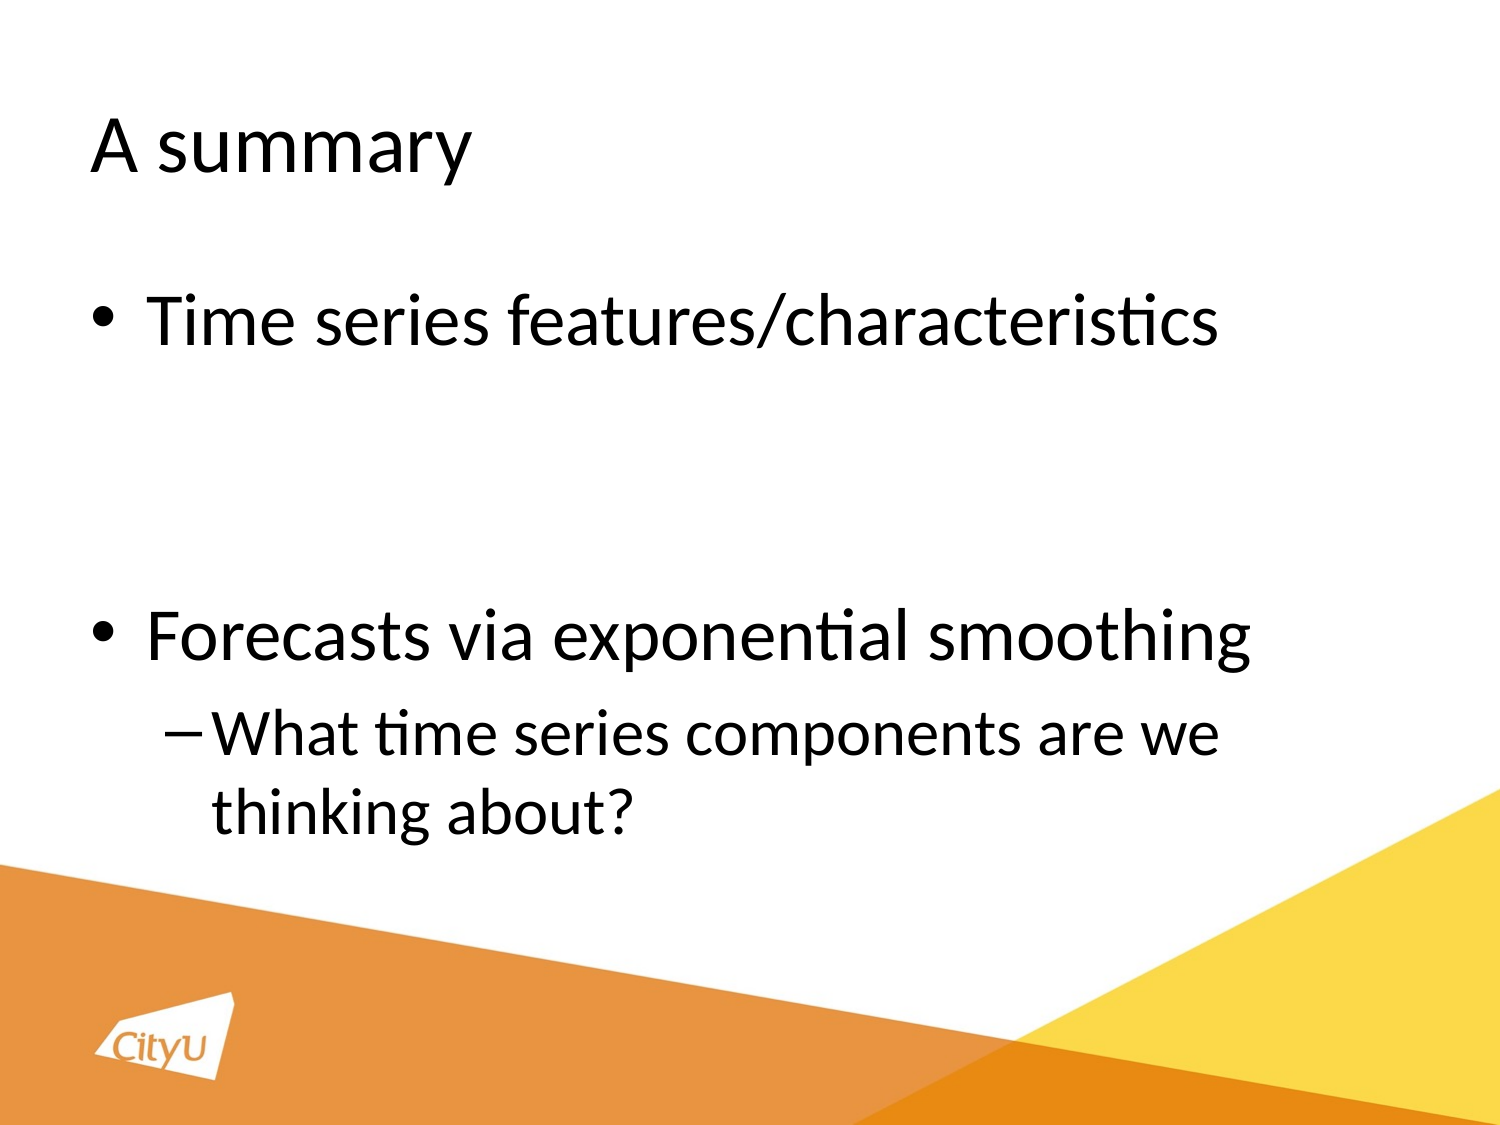

# A summary
Time series features/characteristics

Forecasts via exponential smoothing
What time series components are we thinking about?